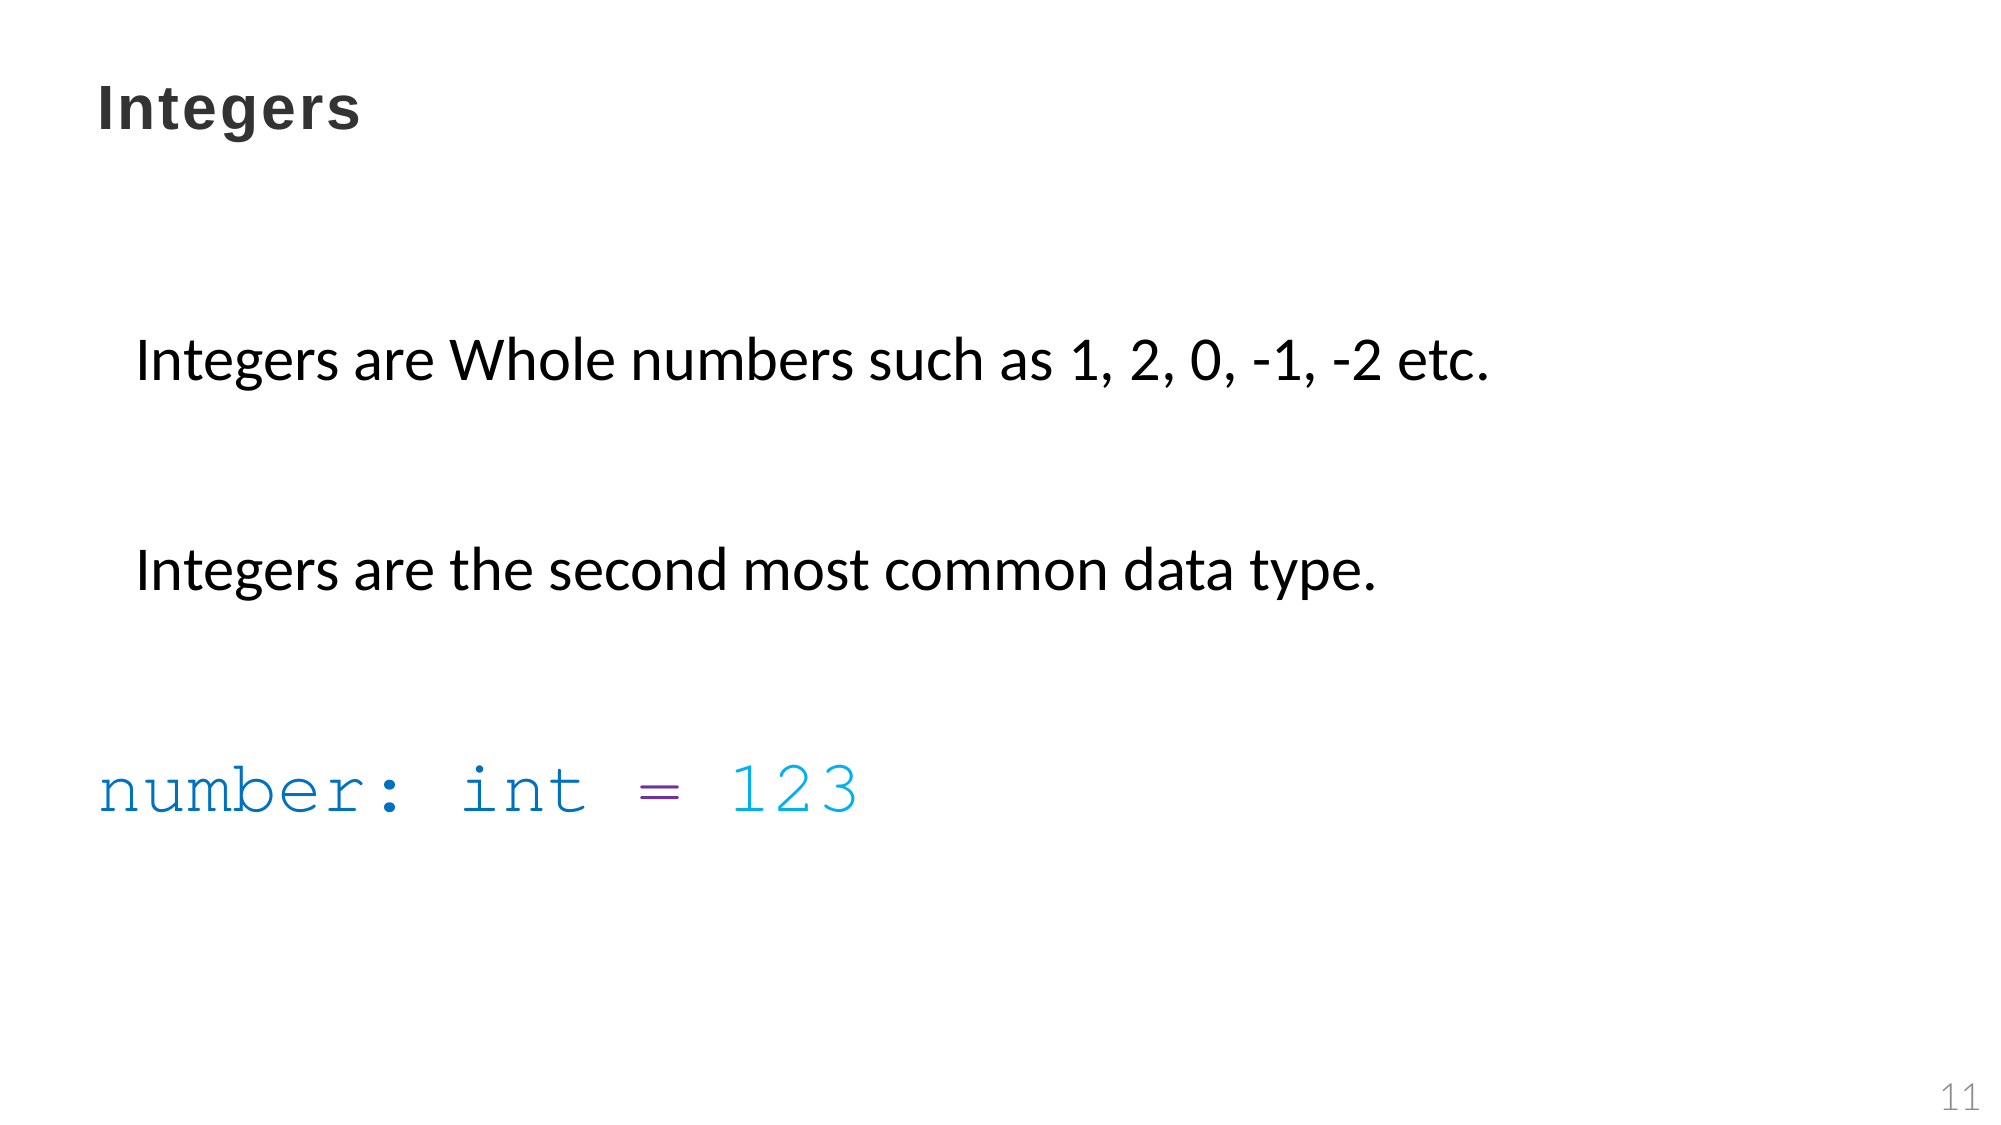

# Integers

Integers are Whole numbers such as 1, 2, 0, -1, -2 etc.

Integers are the second most common data type.

number: int = 123

11